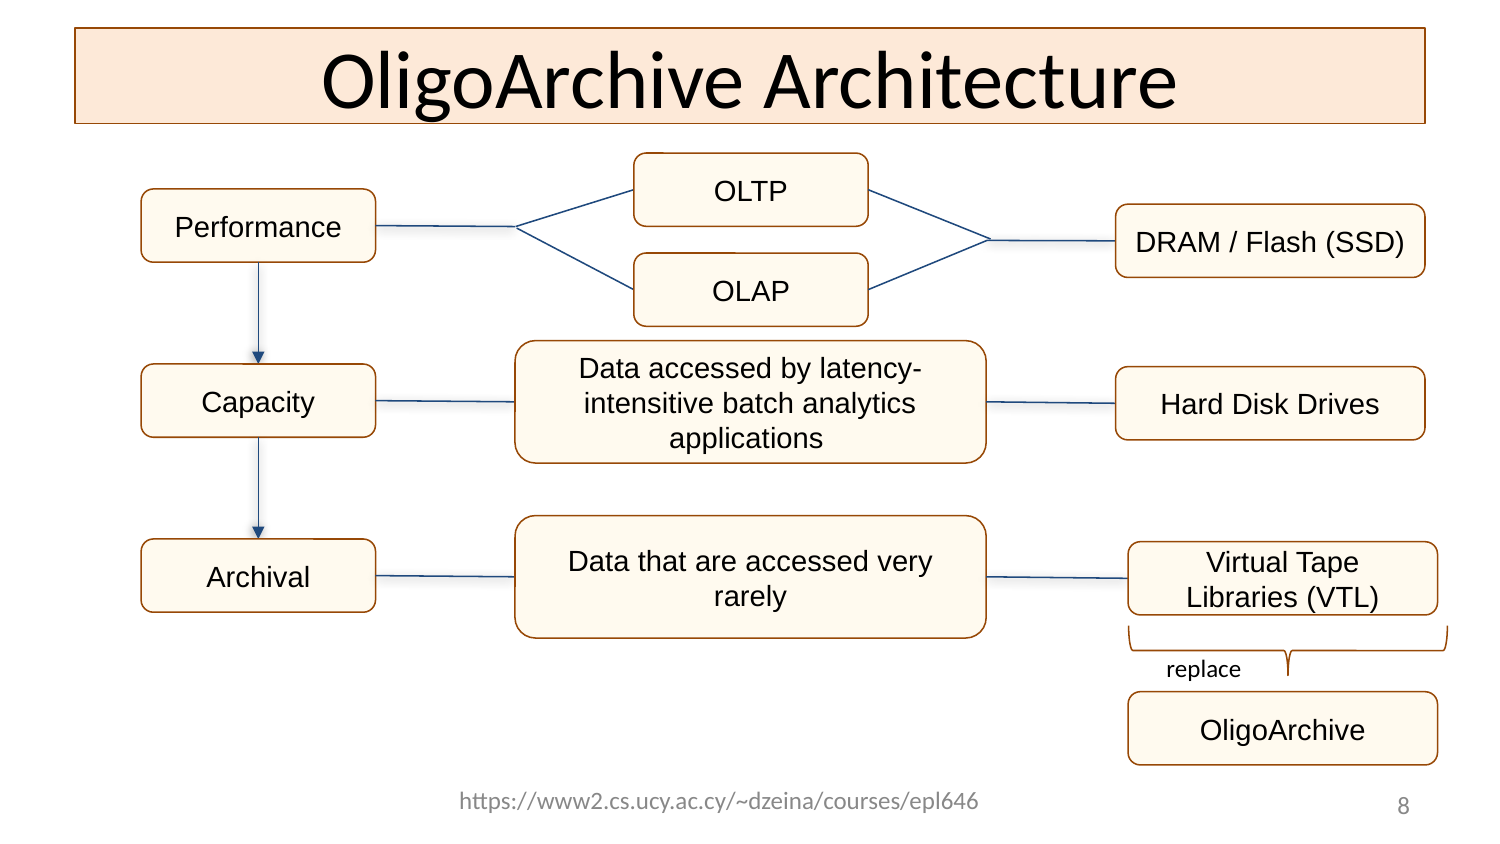

# OligoArchive Architecture
OLTP
Performance
DRAM / Flash (SSD)
OLAP
Data accessed by latency-intensitive batch analytics applications
Capacity
Hard Disk Drives

Data that are accessed very rarely
Archival
Virtual Tape Libraries (VTL)
replace
OligoArchive
https://www2.cs.ucy.ac.cy/~dzeina/courses/epl646
8